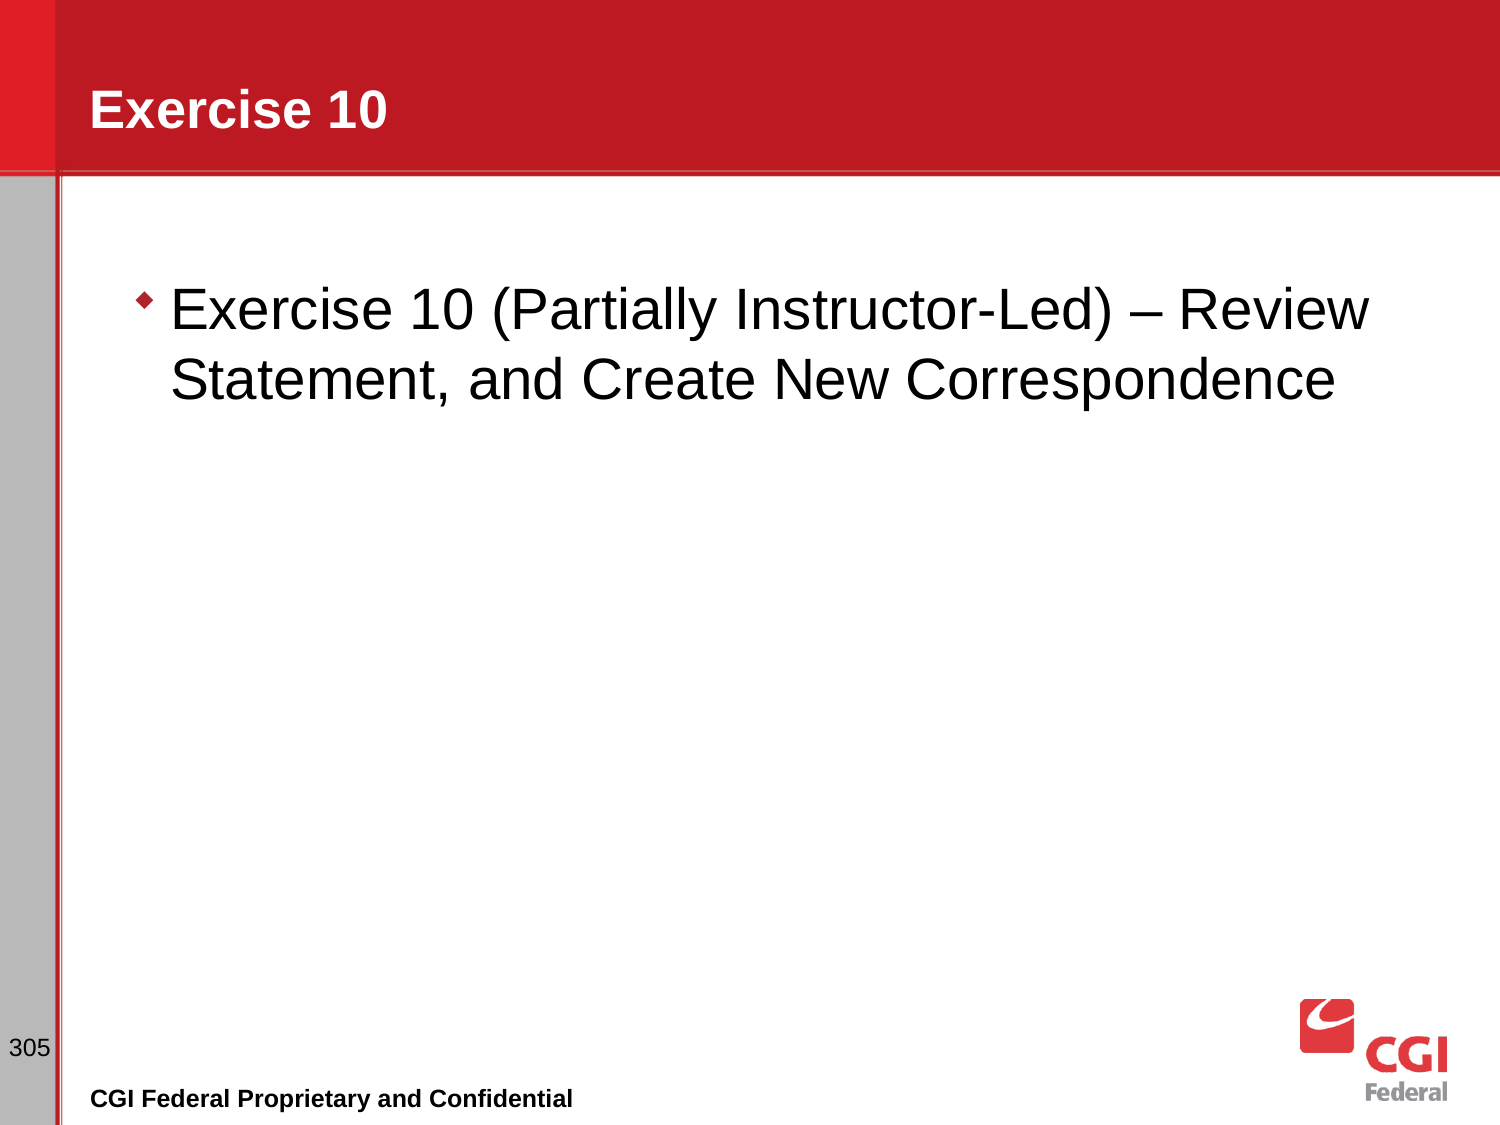

# Exercise 10
Exercise 10 (Partially Instructor-Led) – Review Statement, and Create New Correspondence

305
CGI Federal Proprietary and Confidential